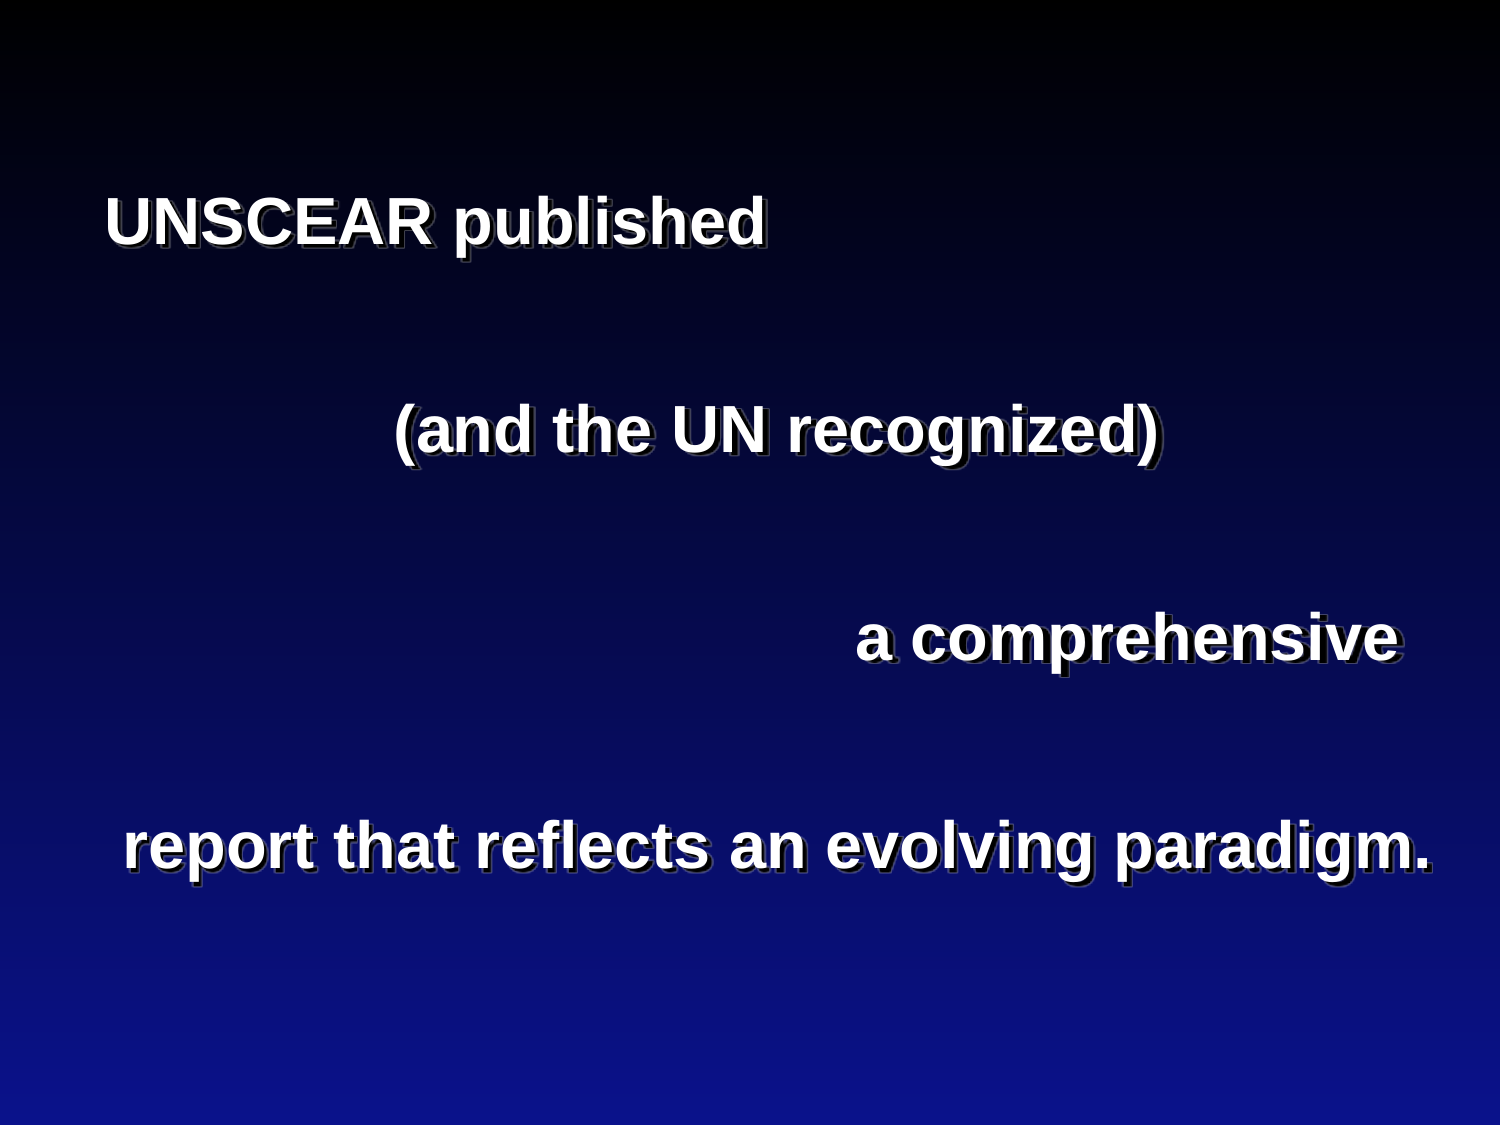

UNSCEAR published                                                      (and the UN recognized)                                                       a comprehensive report that reflects an evolving paradigm.